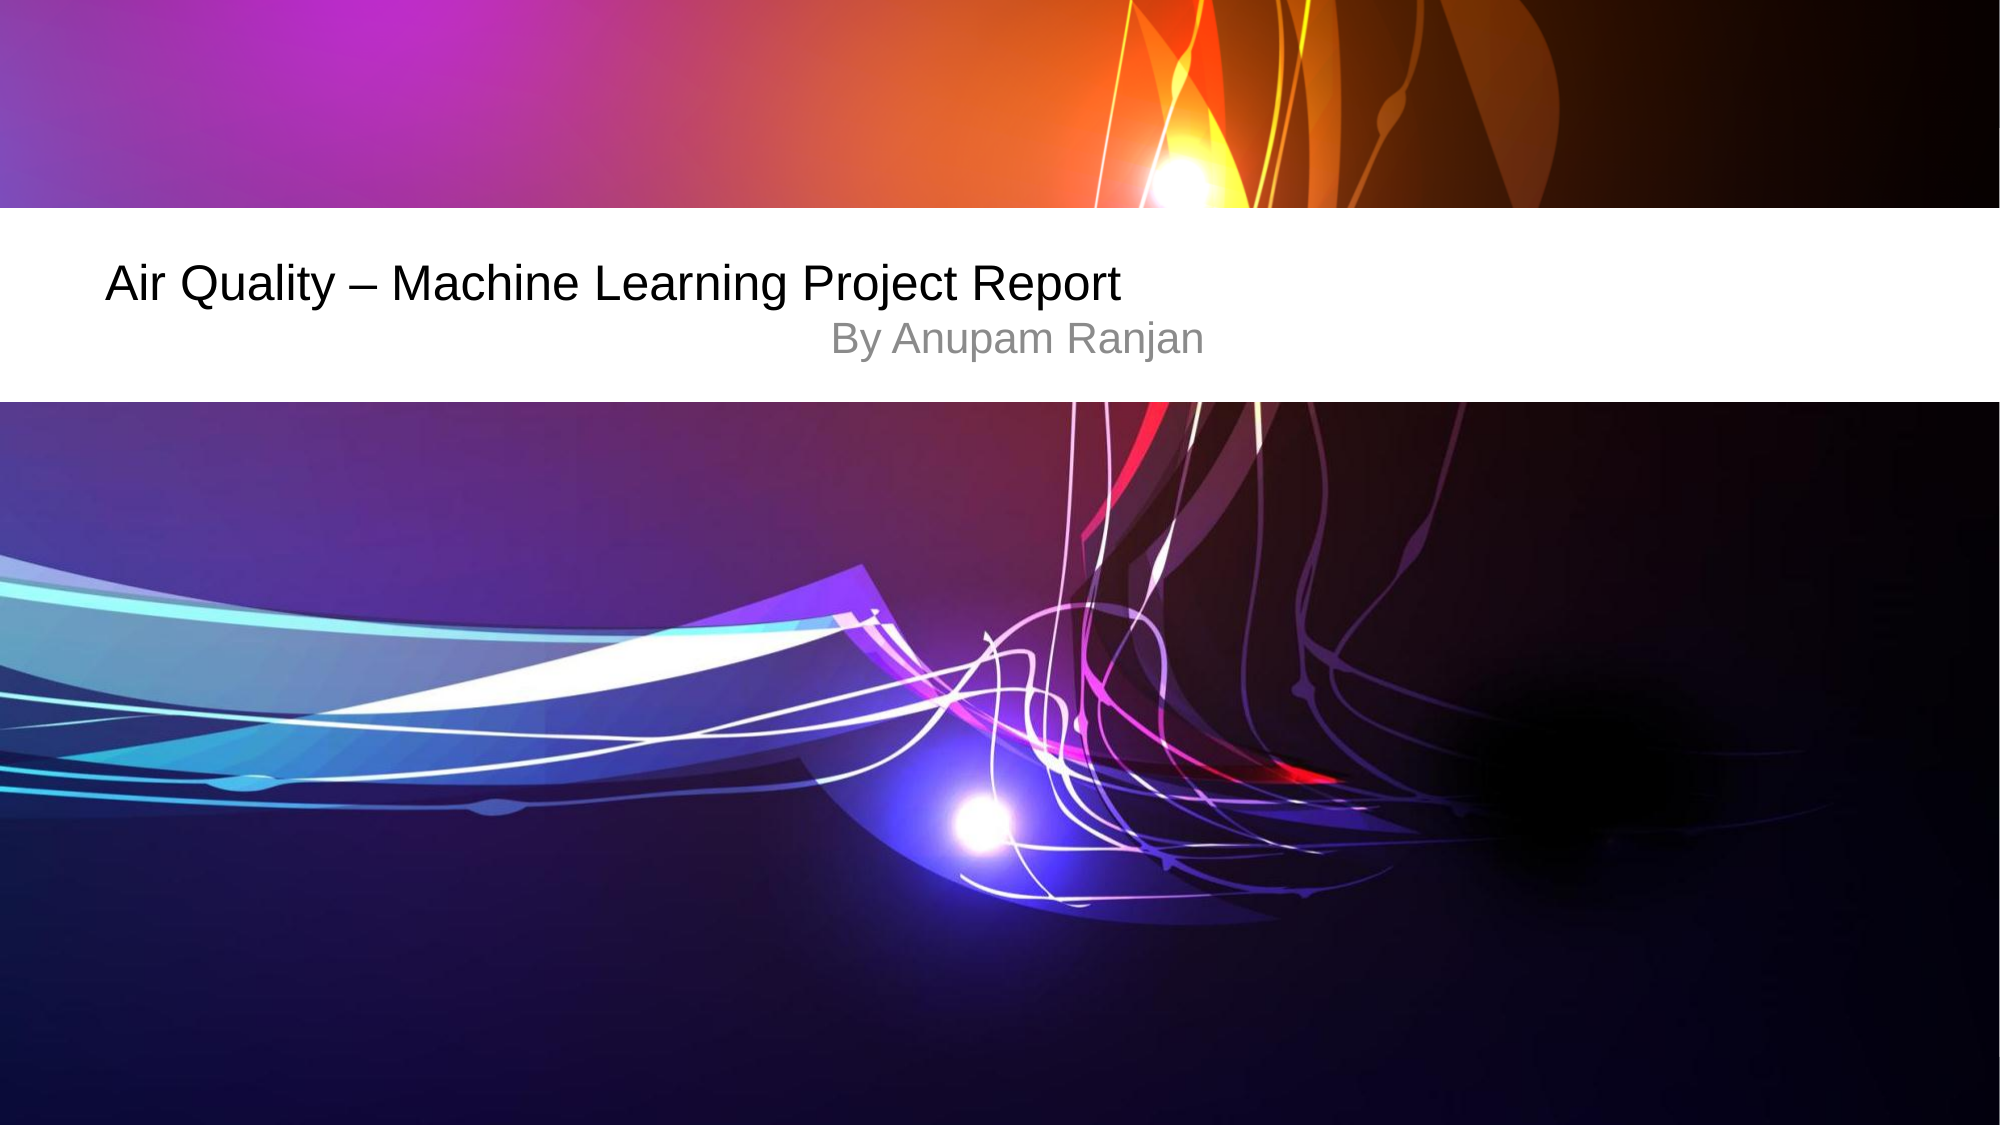

# Air Quality – Machine Learning Project Report
By Anupam Ranjan